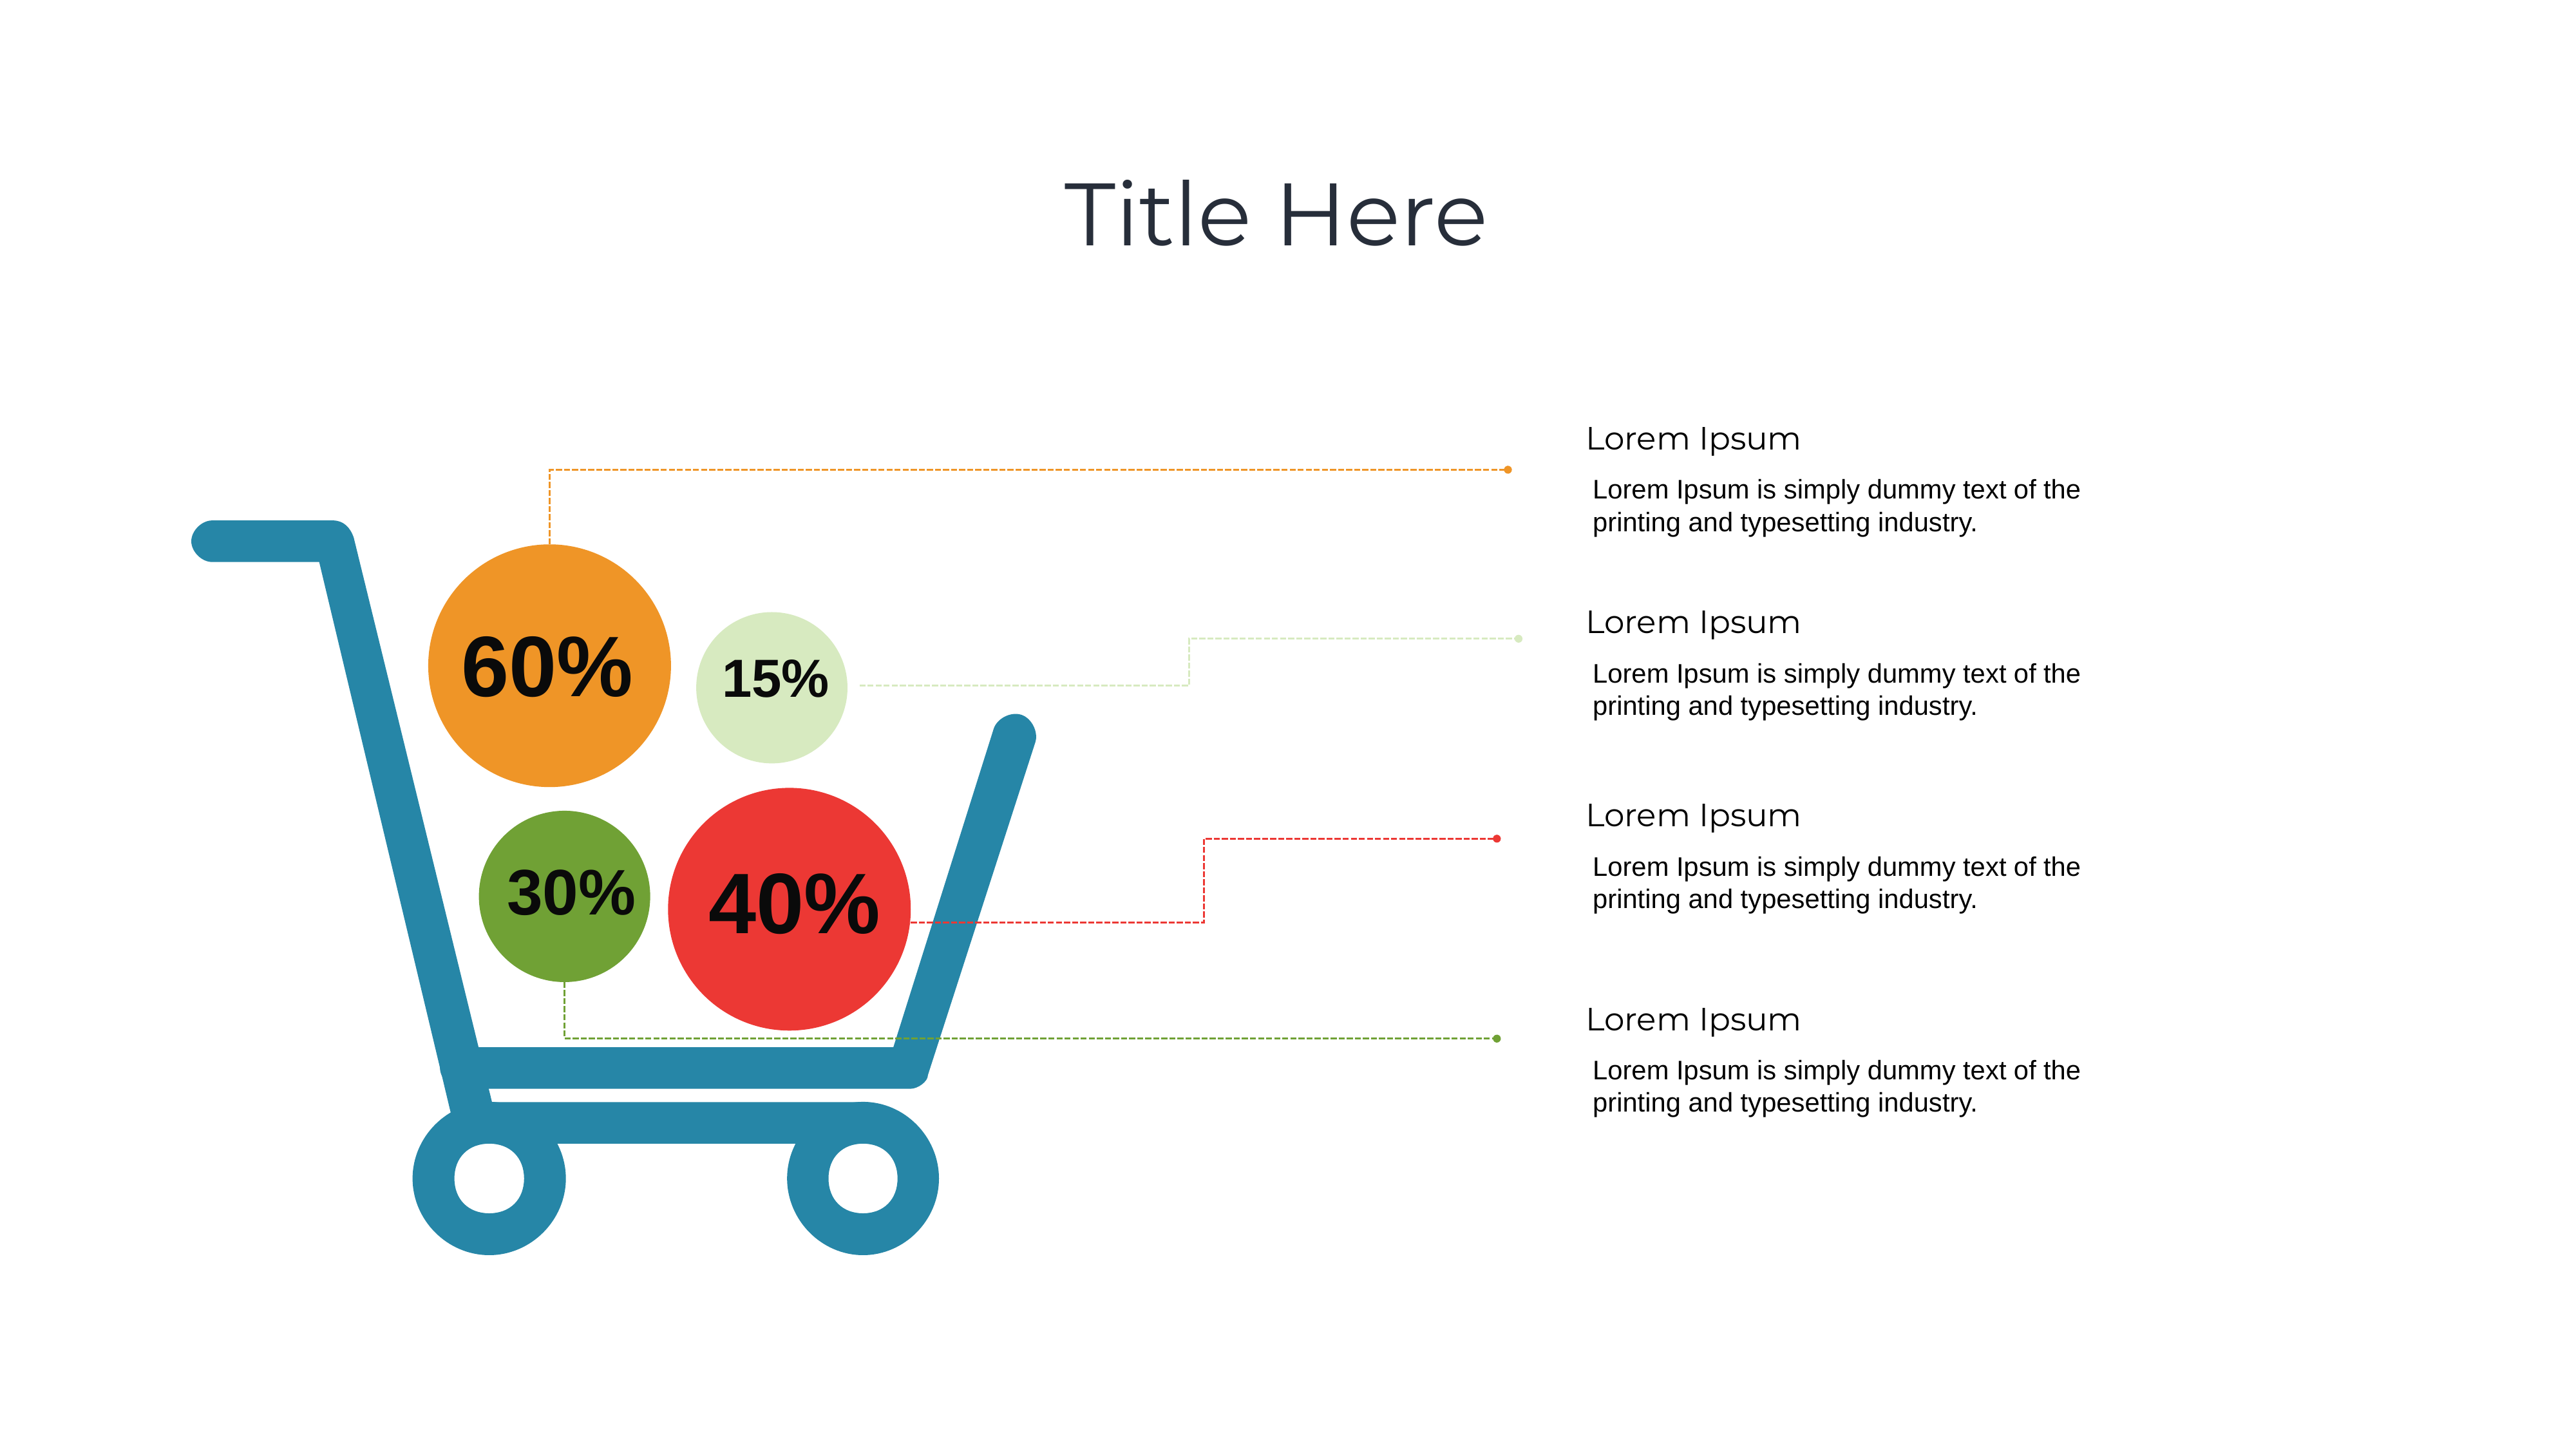

72
# Title Here
Lorem Ipsum
Lorem Ipsum is simply dummy text of the printing and typesetting industry.

Lorem Ipsum
60%

15%
Lorem Ipsum is simply dummy text of the printing and typesetting industry.

Lorem Ipsum

40%
Lorem Ipsum is simply dummy text of the printing and typesetting industry.
30%
Lorem Ipsum
Lorem Ipsum is simply dummy text of the printing and typesetting industry.